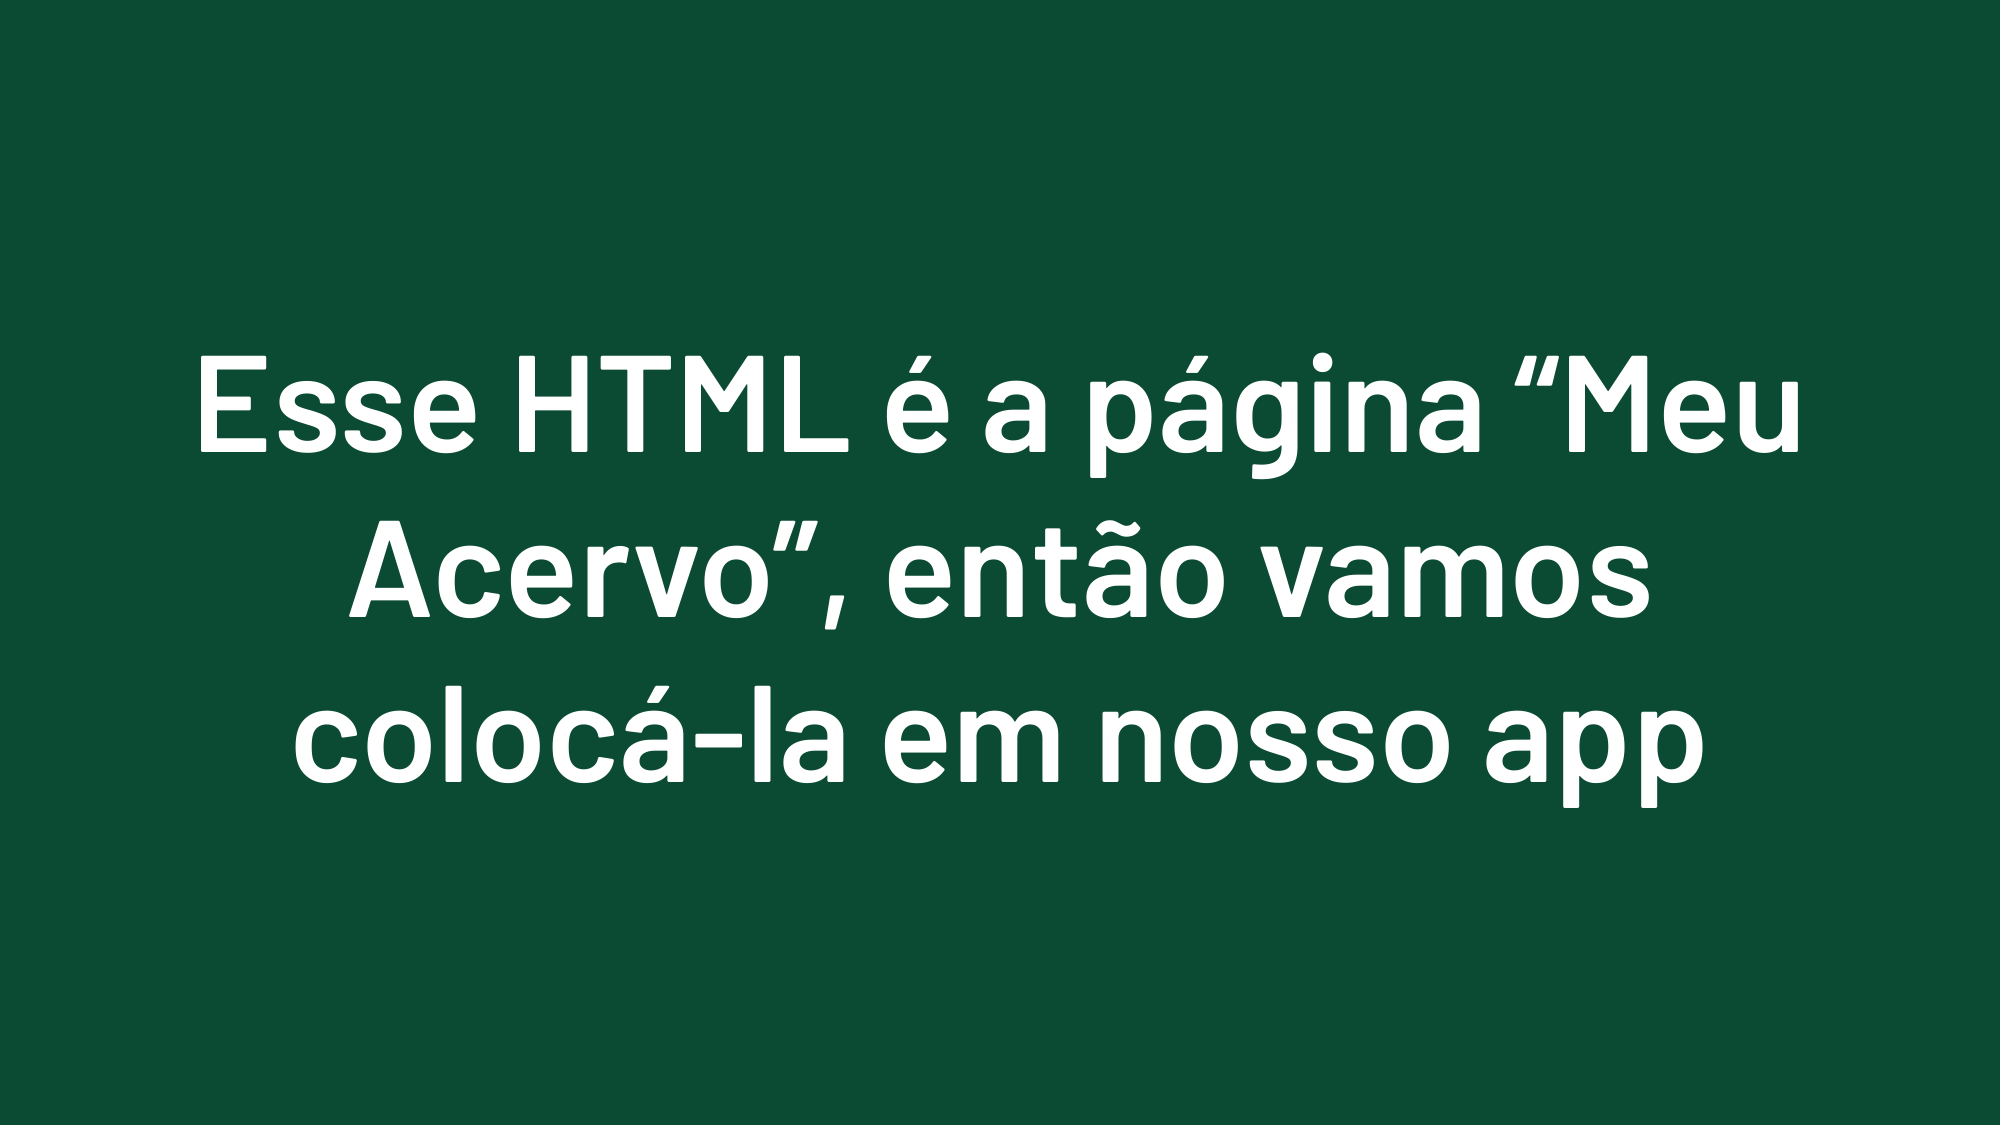

Esse HTML é a página “Meu Acervo”, então vamos colocá-la em nosso app